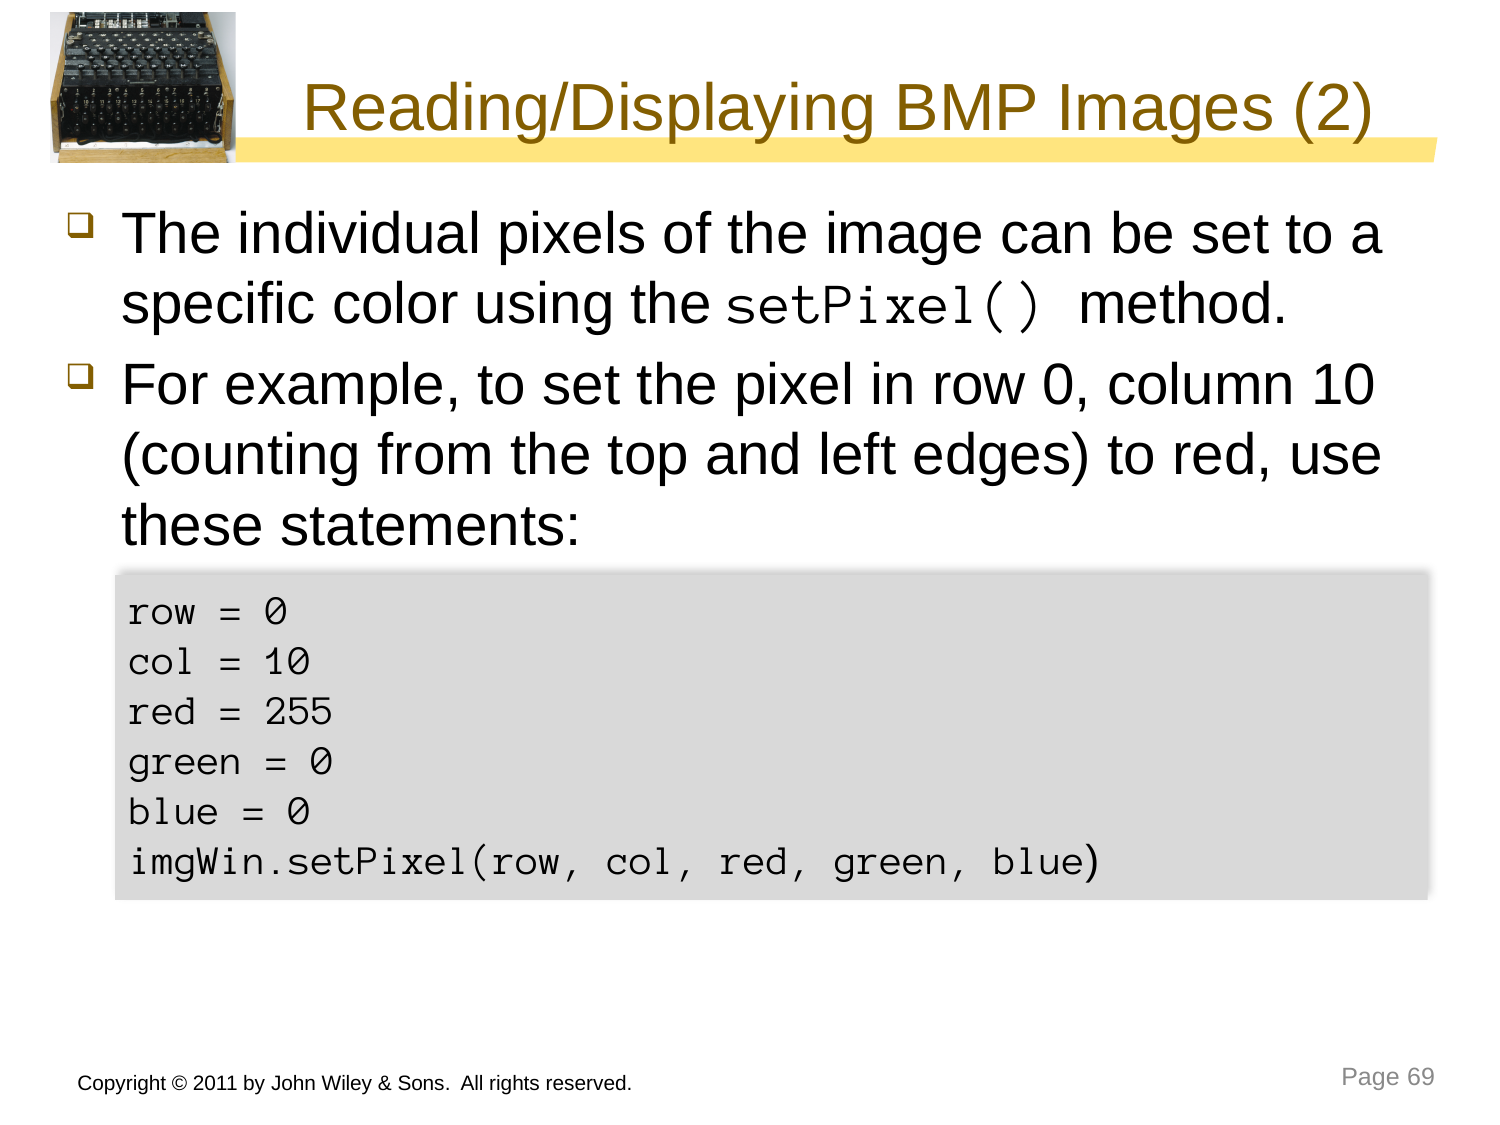

# Reading/Displaying BMP Images (2)
The individual pixels of the image can be set to a specific color using the setPixel() method.
For example, to set the pixel in row 0, column 10 (counting from the top and left edges) to red, use these statements:

row = 0
col = 10
red = 255
green = 0
blue = 0
imgWin.setPixel(row, col, red, green, blue)

Copyright © 2011 by John Wiley & Sons.  All rights reserved.
Page 69